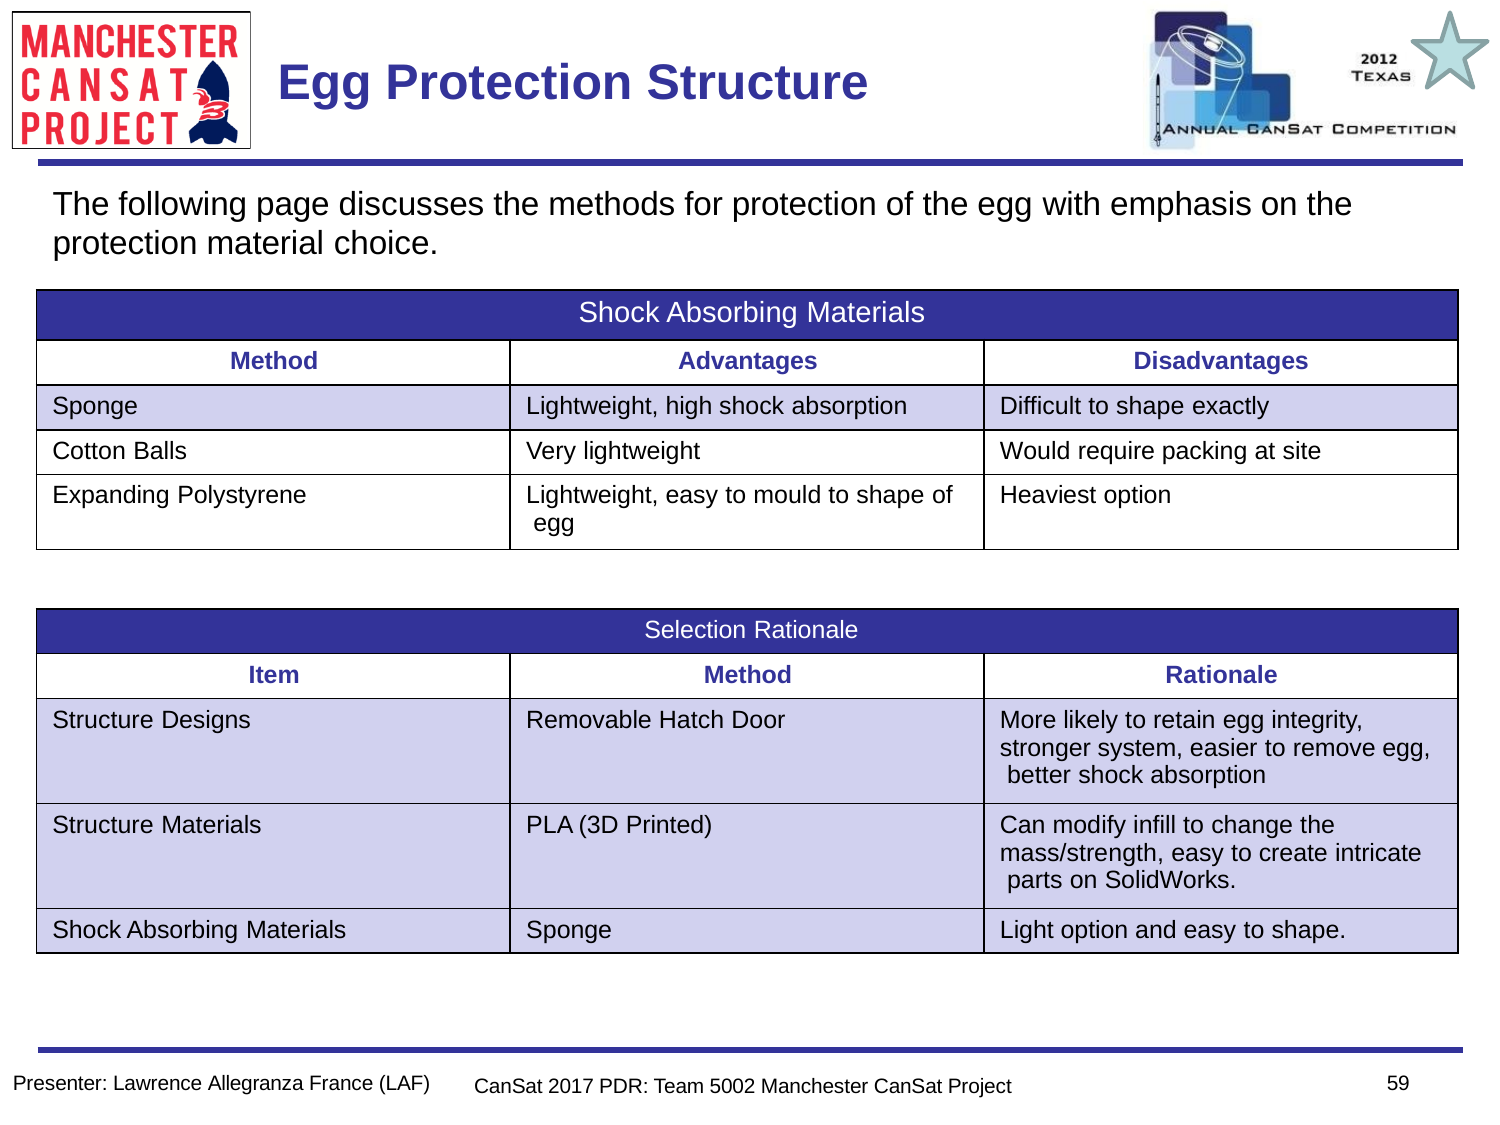

Team Logo
Here
(If You Want)

# Egg Protection Structure

The following page discusses the methods for protection of the egg with emphasis on the  protection material choice.
| Shock Absorbing Materials |  |  |
| --- | --- | --- |
| Method | Advantages | Disadvantages |
| Sponge | Lightweight, high shock absorption | Difficult to shape exactly |
| Cotton Balls | Very lightweight | Would require packing at site |
| Expanding Polystyrene | Lightweight, easy to mould to shape of egg | Heaviest option |
| Selection Rationale |  |  |
| --- | --- | --- |
| Item | Method | Rationale |
| Structure Designs | Removable Hatch Door | More likely to retain egg integrity, stronger system, easier to remove egg, better shock absorption |
| Structure Materials | PLA (3D Printed) | Can modify infill to change the mass/strength, easy to create intricate parts on SolidWorks. |
| Shock Absorbing Materials | Sponge | Light option and easy to shape. |
59
Presenter: Lawrence Allegranza France (LAF)
CanSat 2017 PDR: Team 5002 Manchester CanSat Project